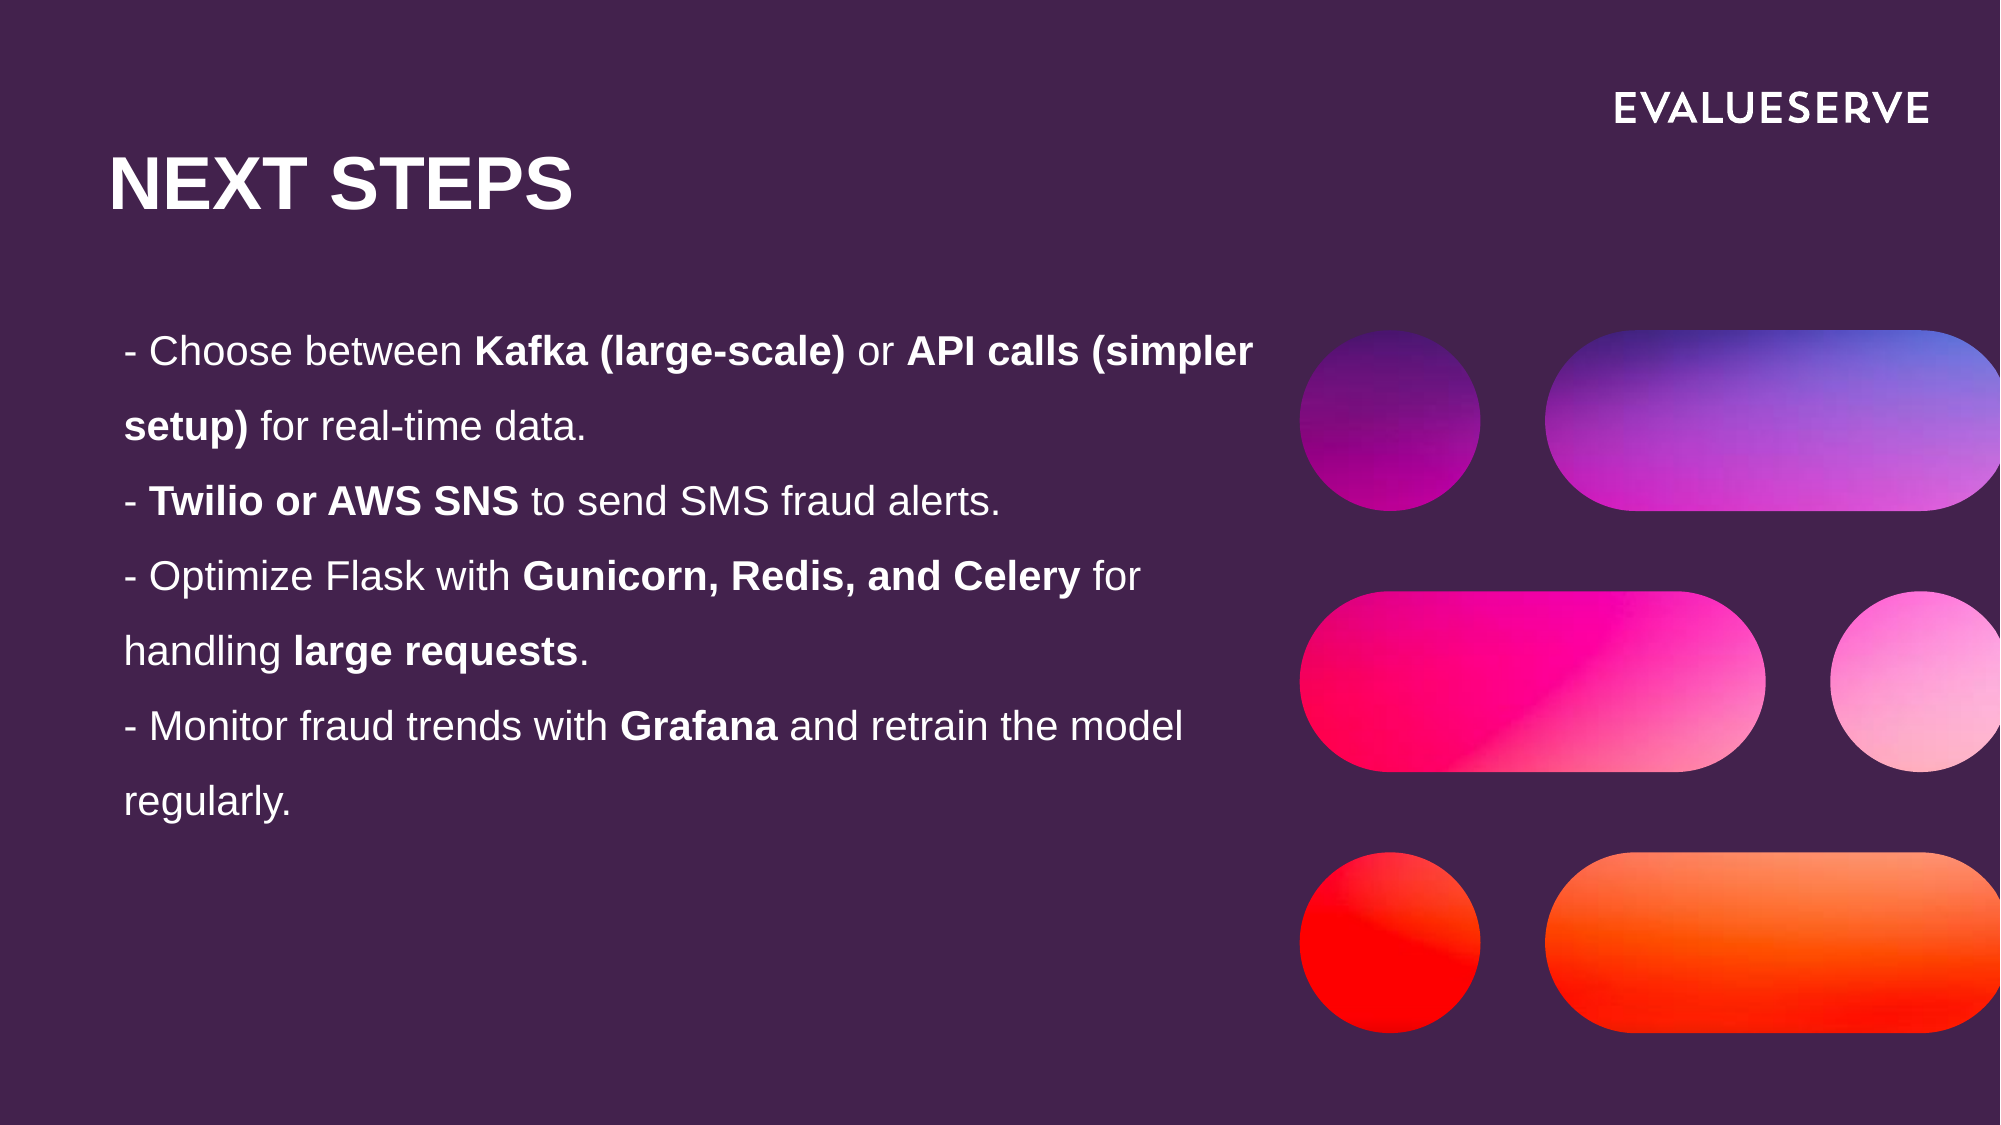

# NEXT STEPS
- Choose between Kafka (large-scale) or API calls (simpler setup) for real-time data.
- Twilio or AWS SNS to send SMS fraud alerts.
- Optimize Flask with Gunicorn, Redis, and Celery for handling large requests.
- Monitor fraud trends with Grafana and retrain the model regularly.